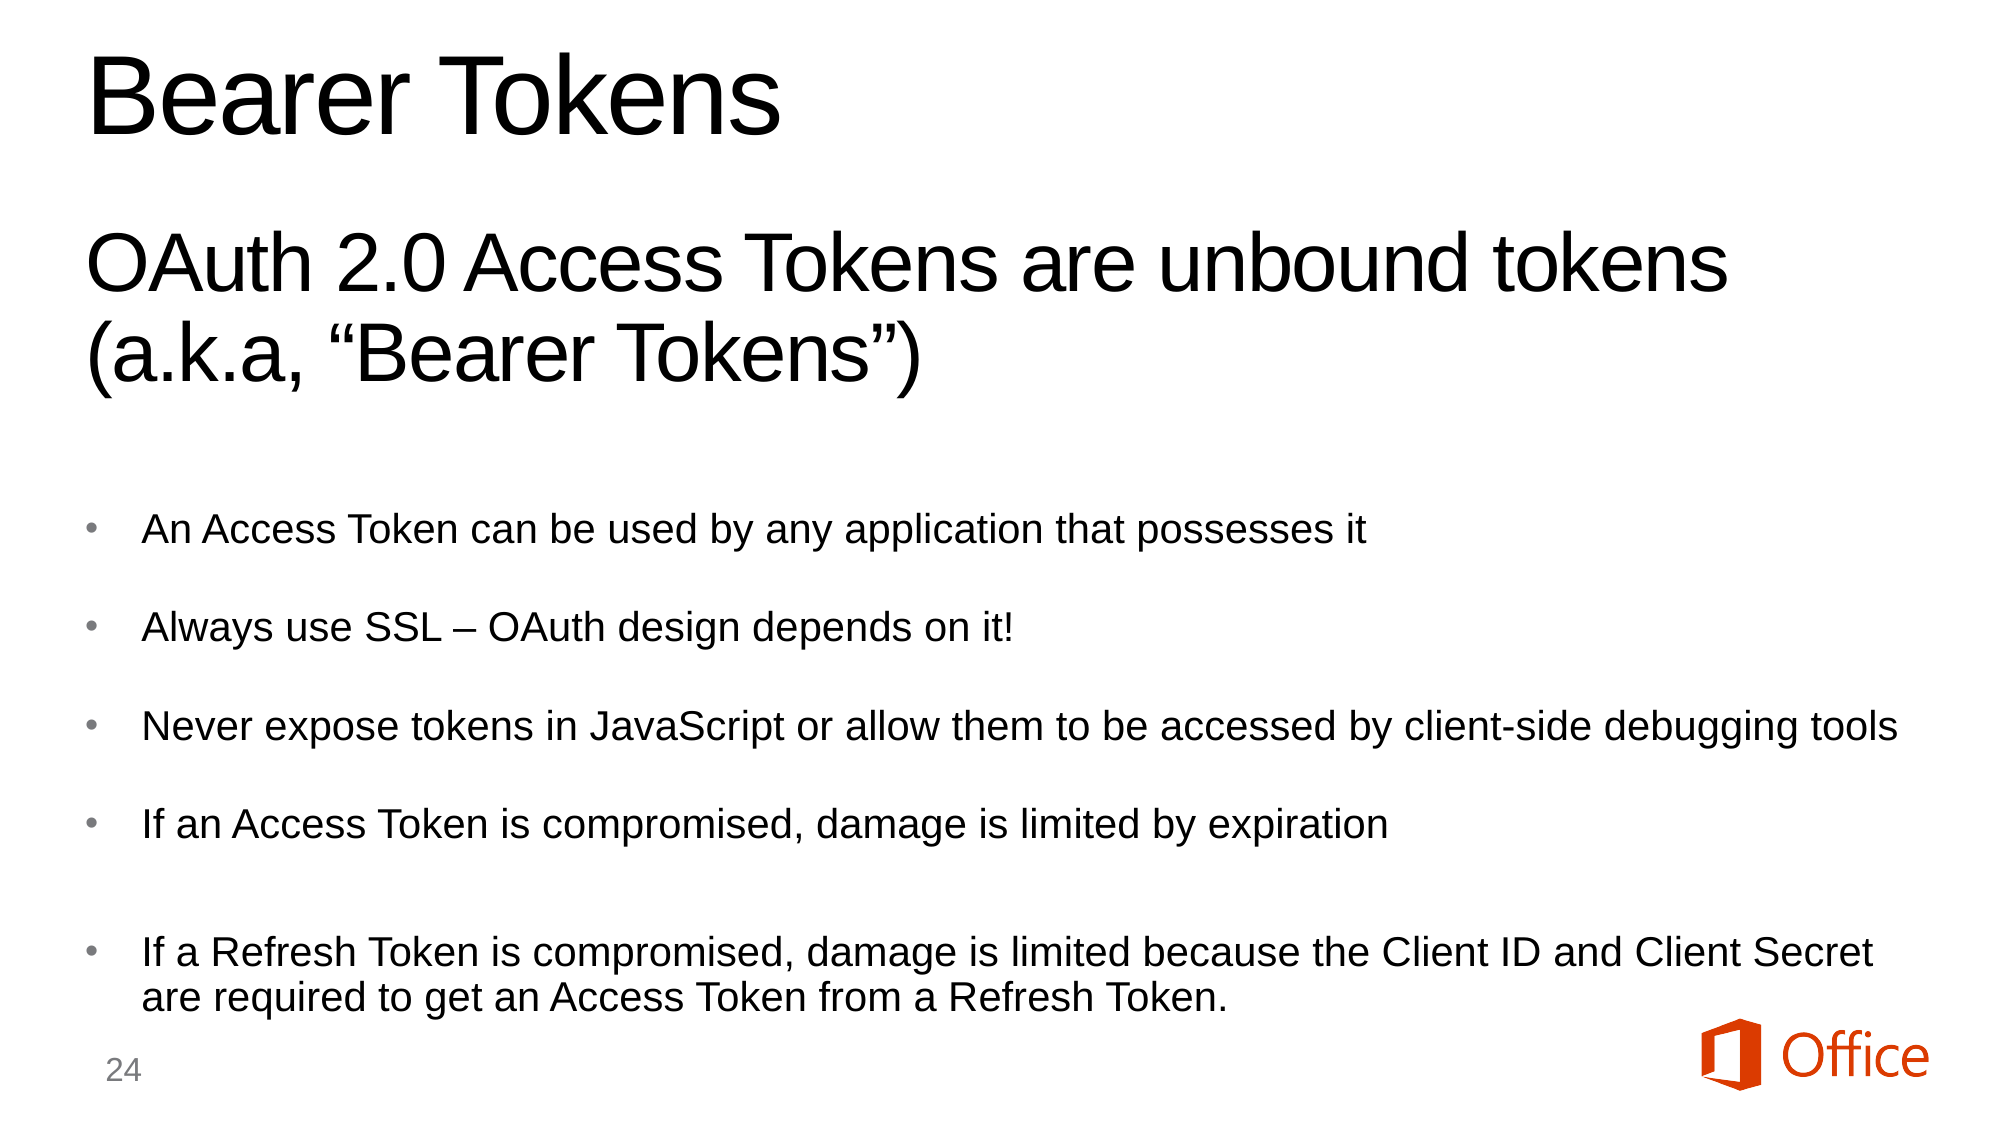

# Bearer Tokens
OAuth 2.0 Access Tokens are unbound tokens
(a.k.a, “Bearer Tokens”)
An Access Token can be used by any application that possesses it
Always use SSL – OAuth design depends on it!
Never expose tokens in JavaScript or allow them to be accessed by client-side debugging tools
If an Access Token is compromised, damage is limited by expiration

If a Refresh Token is compromised, damage is limited because the Client ID and Client Secret are required to get an Access Token from a Refresh Token.
24